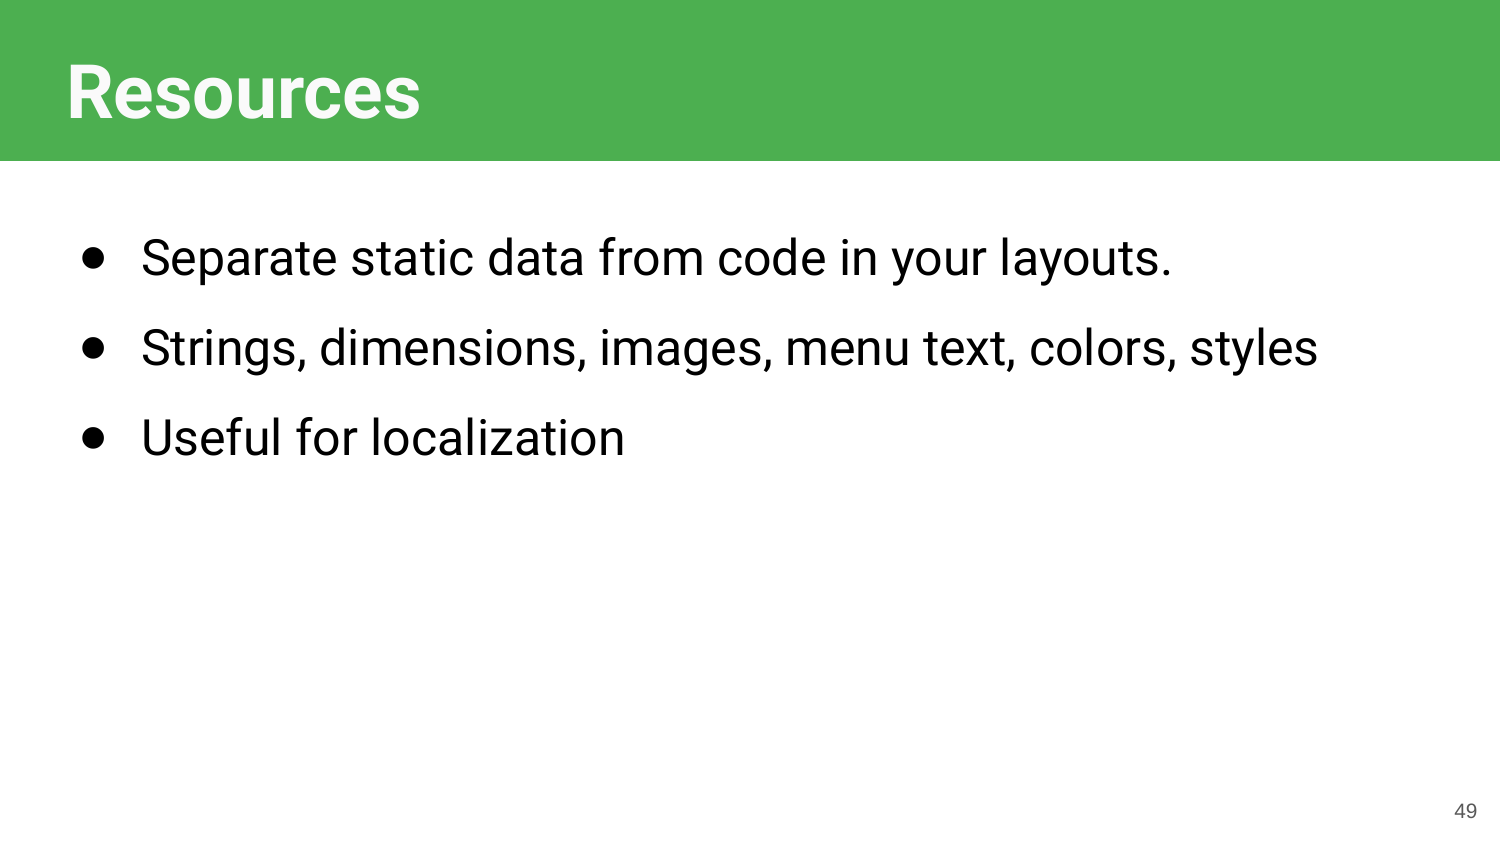

# Resources
Separate static data from code in your layouts.
Strings, dimensions, images, menu text, colors, styles
Useful for localization
49